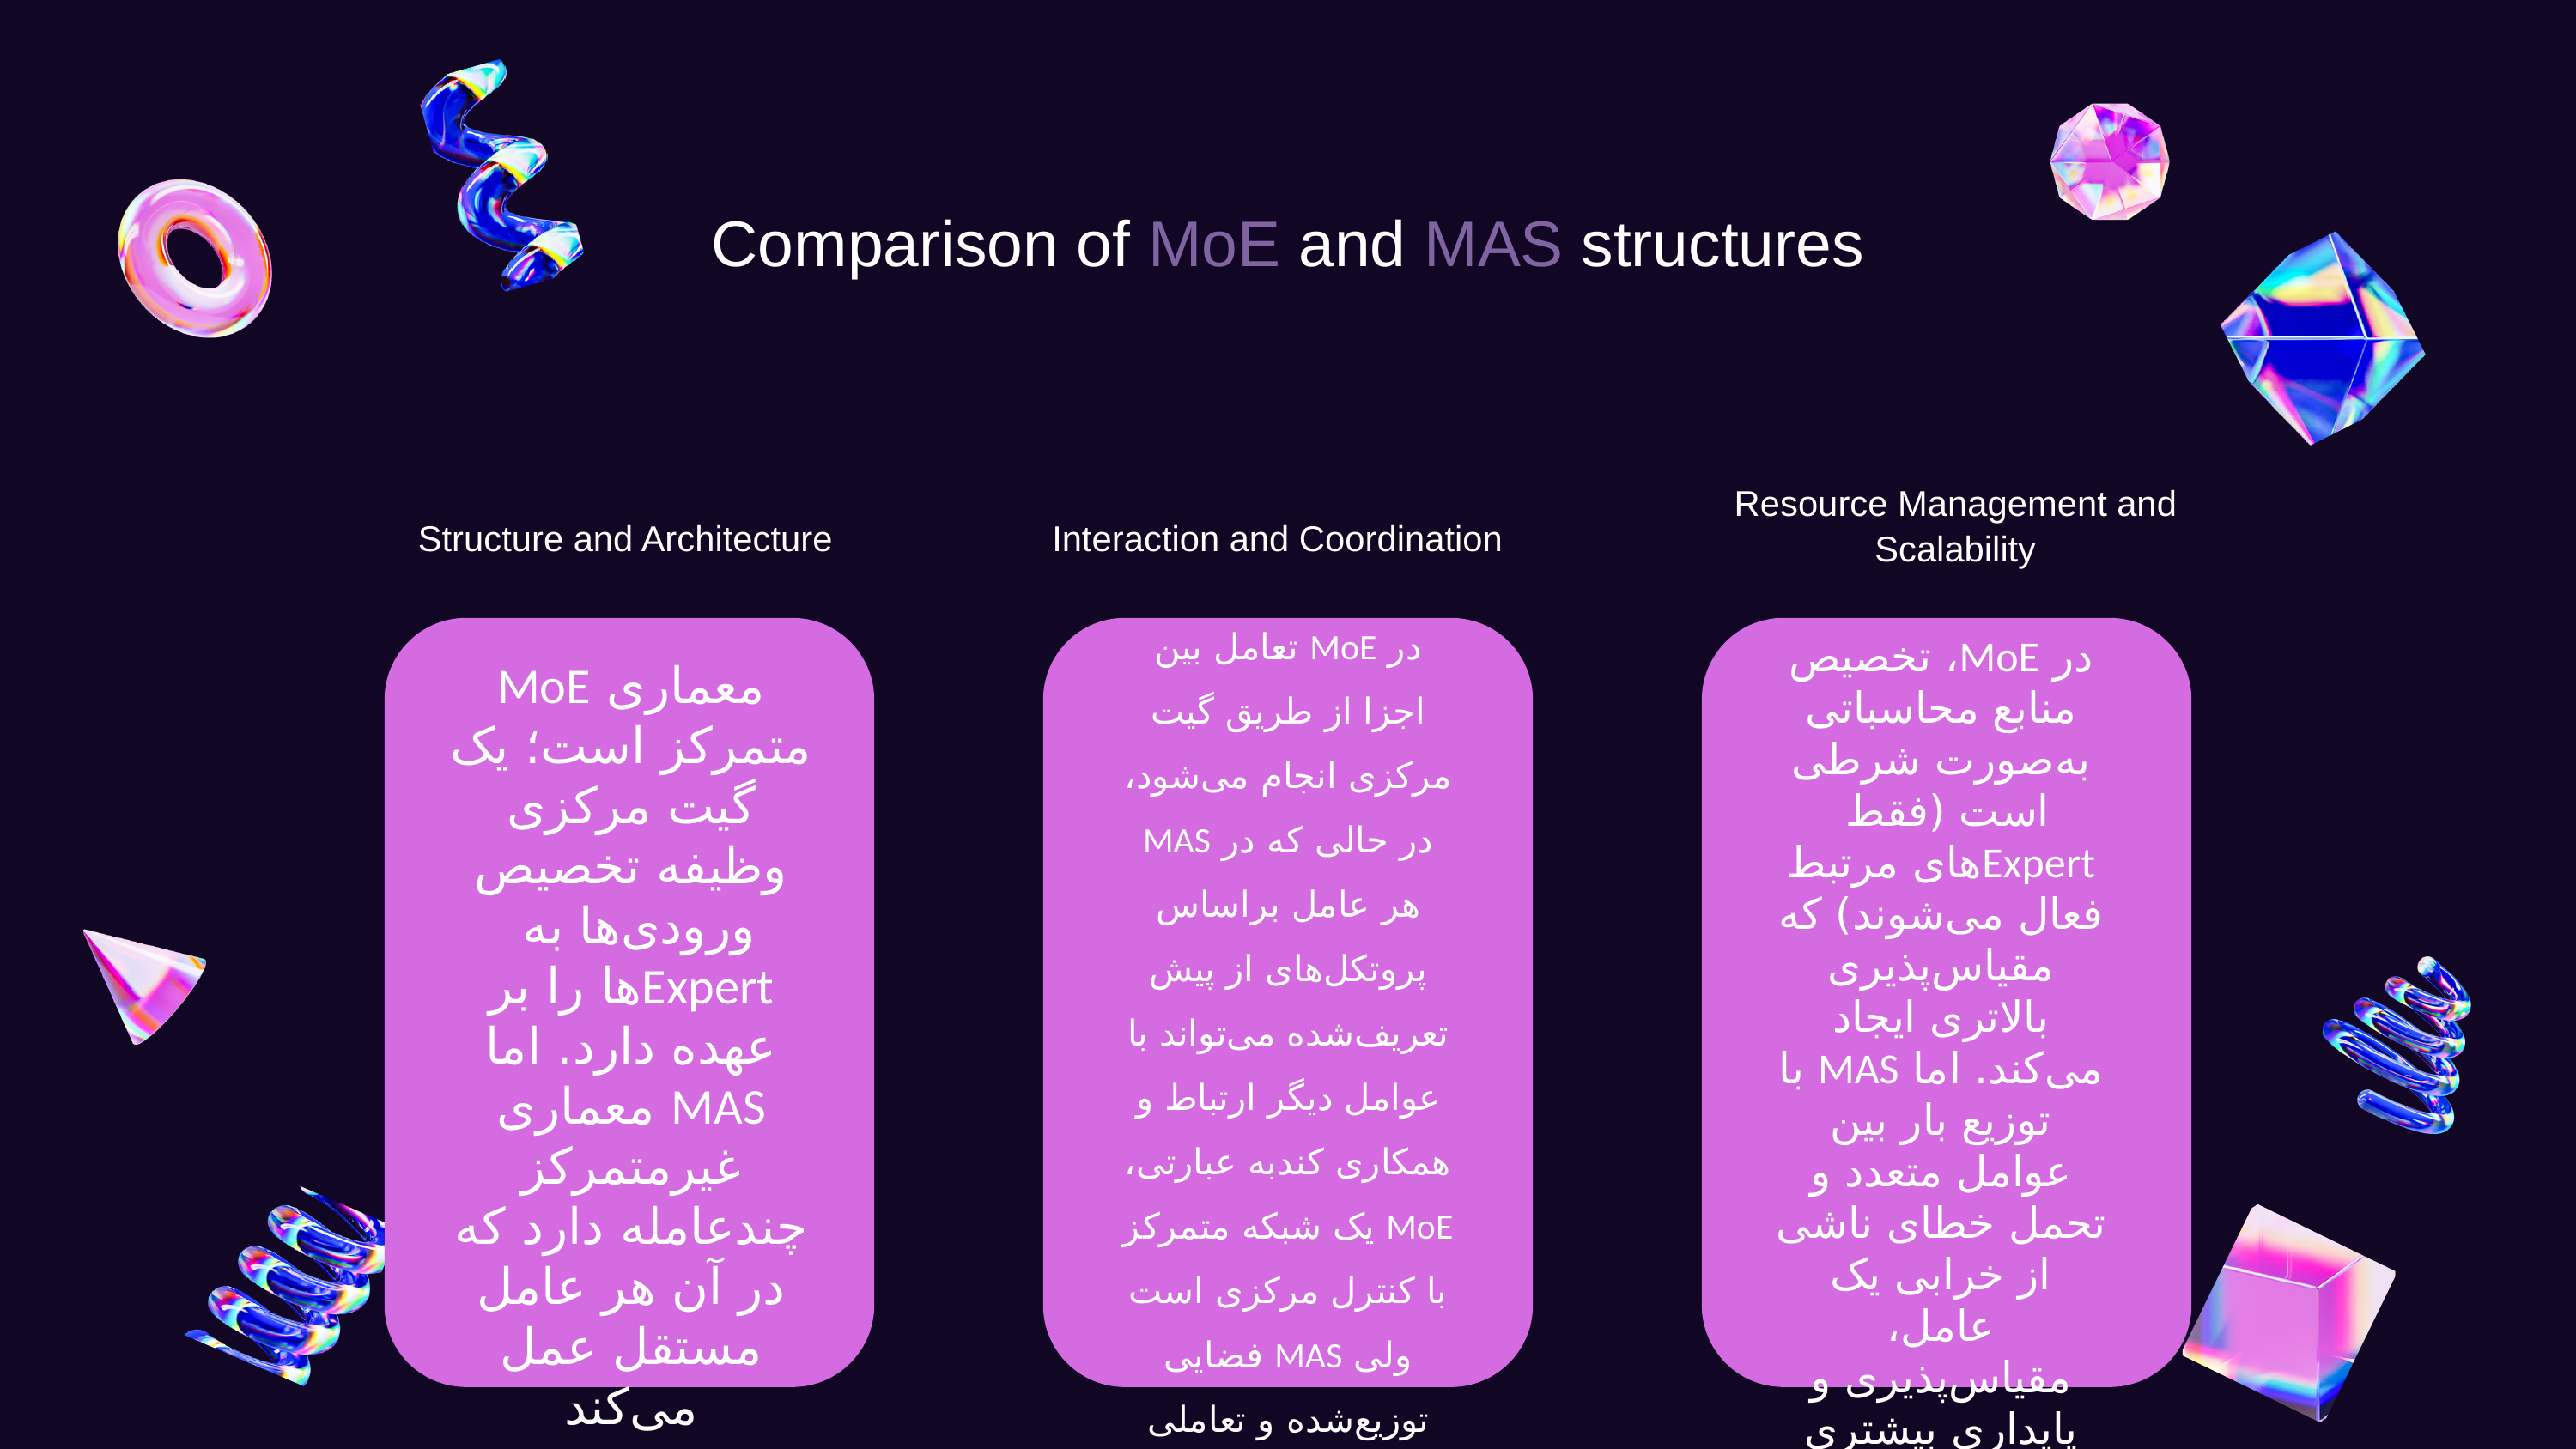

Comparison of MoE and MAS structures

Resource Management and Scalability
Structure and Architecture
Interaction and Coordination
در MoE تعامل بین اجزا از طریق گیت مرکزی انجام می‌شود، در حالی که در MAS هر عامل براساس پروتکل‌های از پیش تعریف‌شده می‌تواند با عوامل دیگر ارتباط و همکاری کندبه عبارتی، MoE یک شبکه متمرکز با کنترل مرکزی است ولی MAS فضایی توزیع‌شده و تعاملی است

در MoE، تخصیص منابع محاسباتی به‌صورت شرطی است (فقط  Expertهای مرتبط فعال می‌شوند) که مقیاس‌پذیری بالاتری ایجاد می‌کند. اما MAS با توزیع بار بین عوامل متعدد و تحمل خطای ناشی از خرابی یک عامل، مقیاس‌پذیری و پایداری بیشتری دارد
معماری MoE متمرکز است؛ یک گیت مرکزی وظیفه تخصیص ورودی‌ها به  Expertها را بر عهده دارد. اما MAS معماری غیرمتمرکز چندعامله دارد که در آن هر عامل مستقل عمل می‌کند